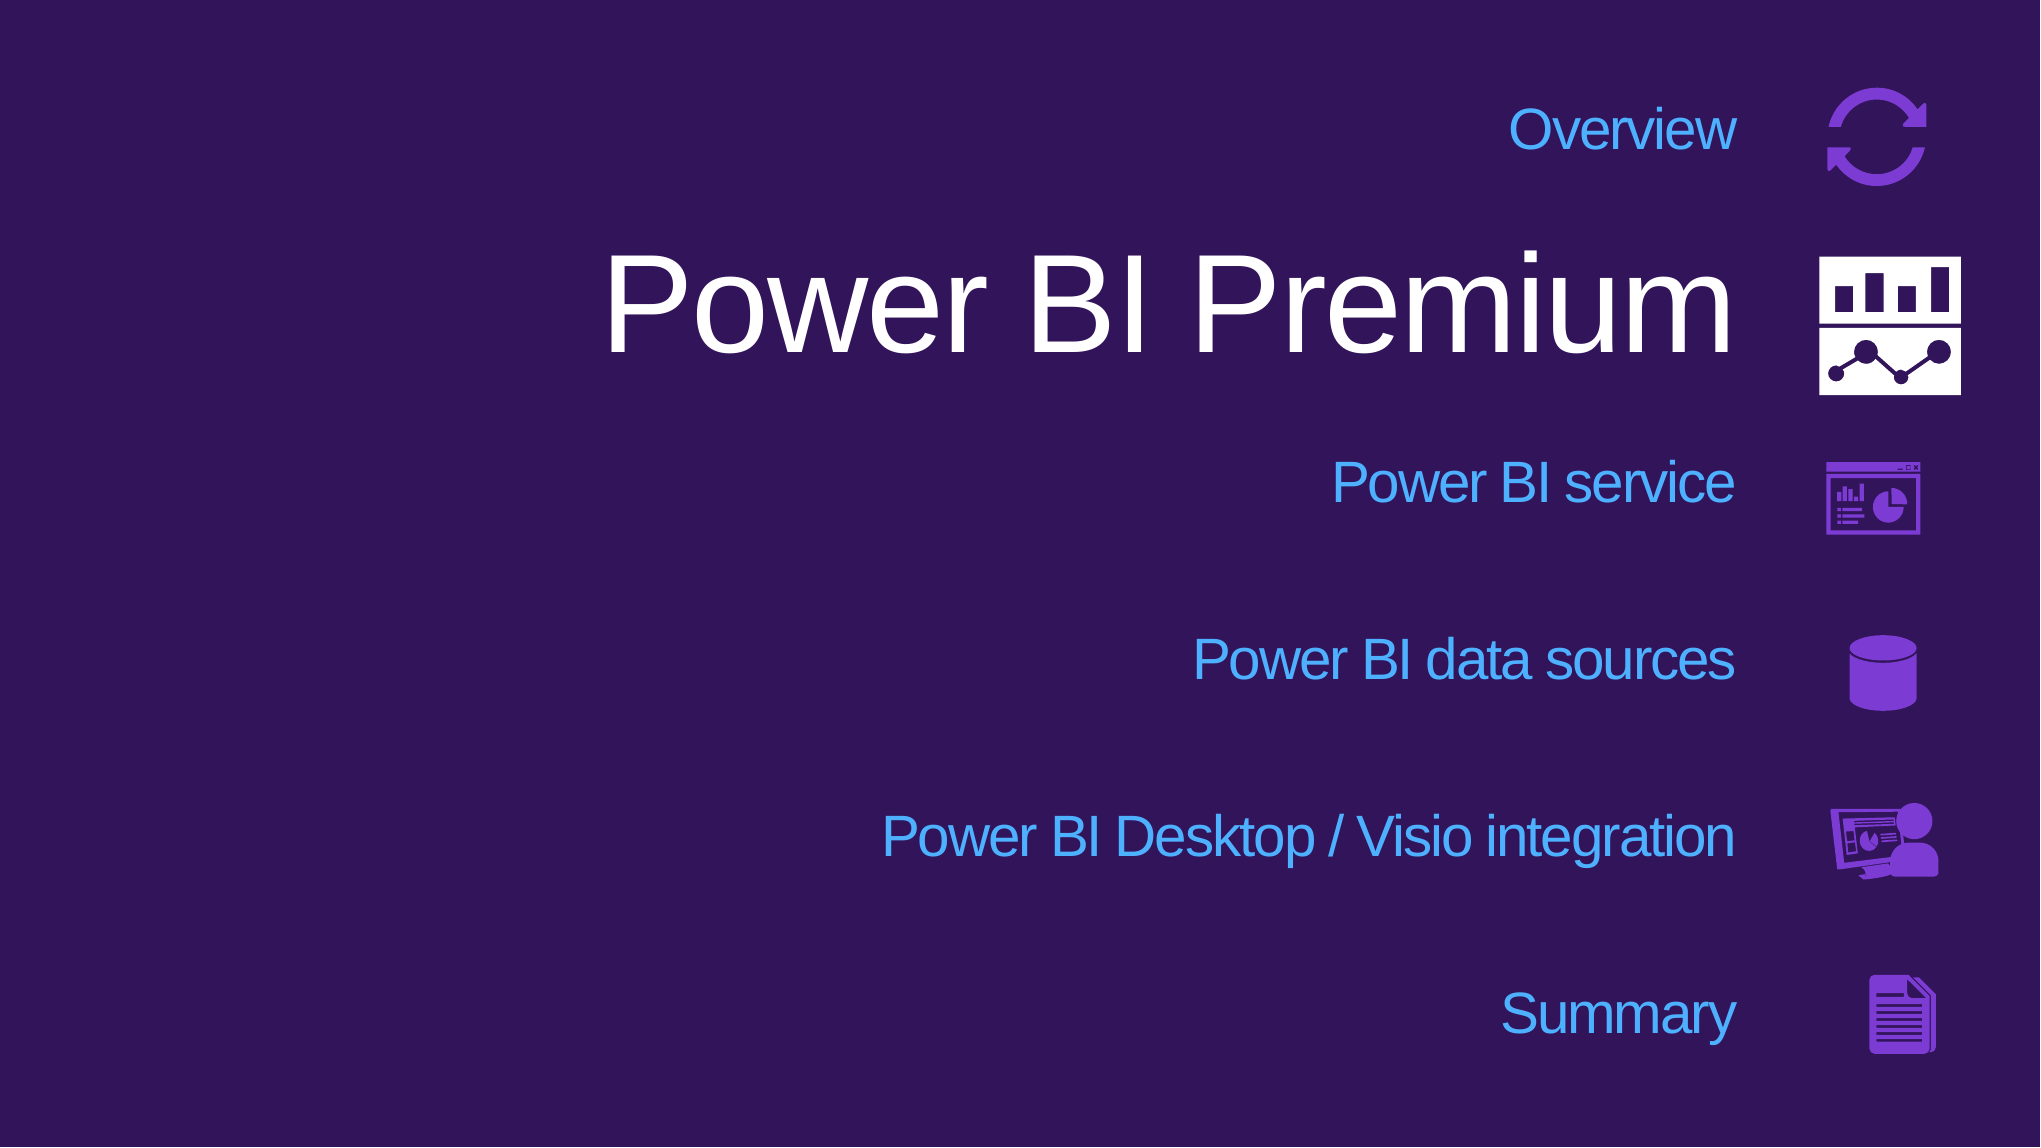

Overview

Power BI Premium
Power BI service

Power BI data sources

Power BI Desktop / Visio integration

Summary